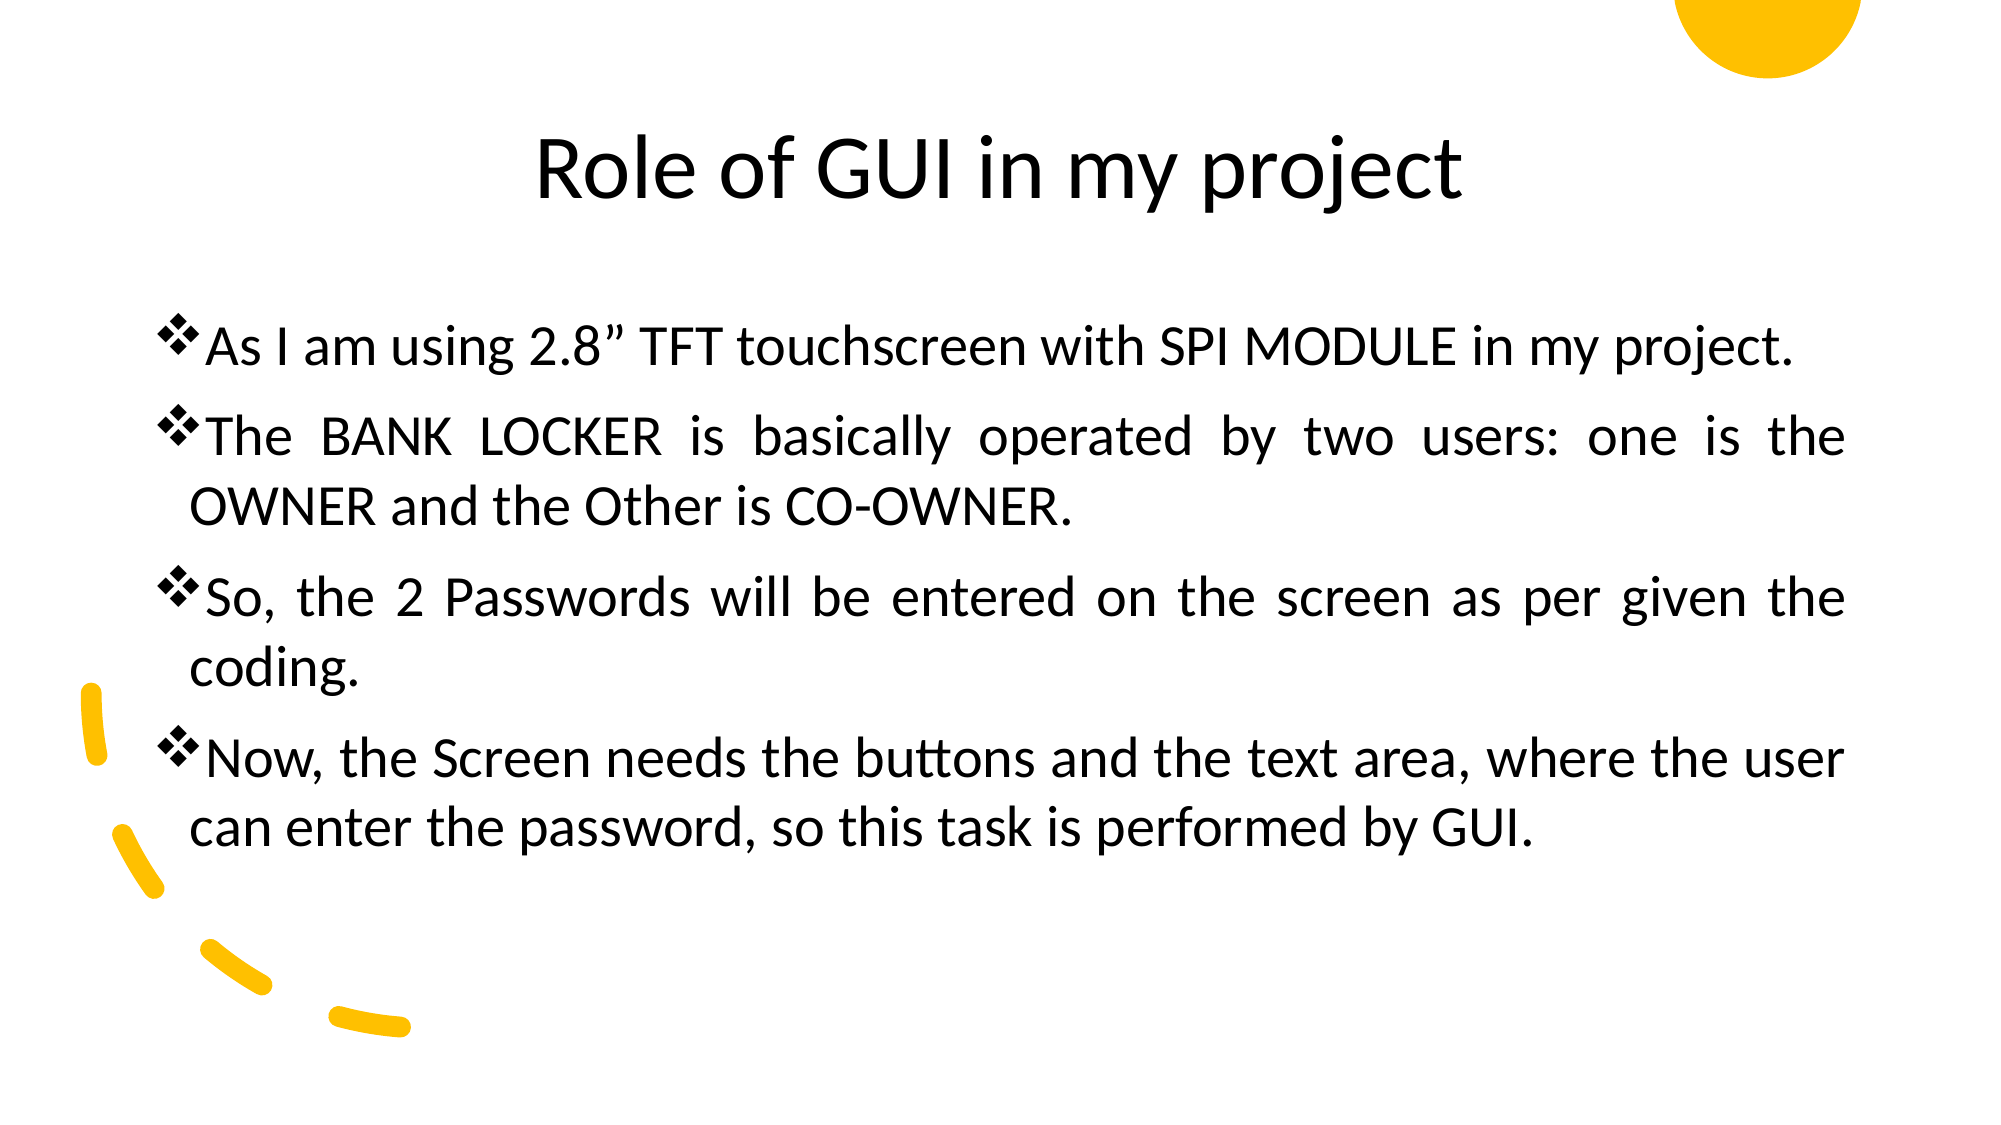

# Role of GUI in my project
As I am using 2.8” TFT touchscreen with SPI MODULE in my project.
The BANK LOCKER is basically operated by two users: one is the OWNER and the Other is CO-OWNER.
So, the 2 Passwords will be entered on the screen as per given the coding.
Now, the Screen needs the buttons and the text area, where the user can enter the password, so this task is performed by GUI.